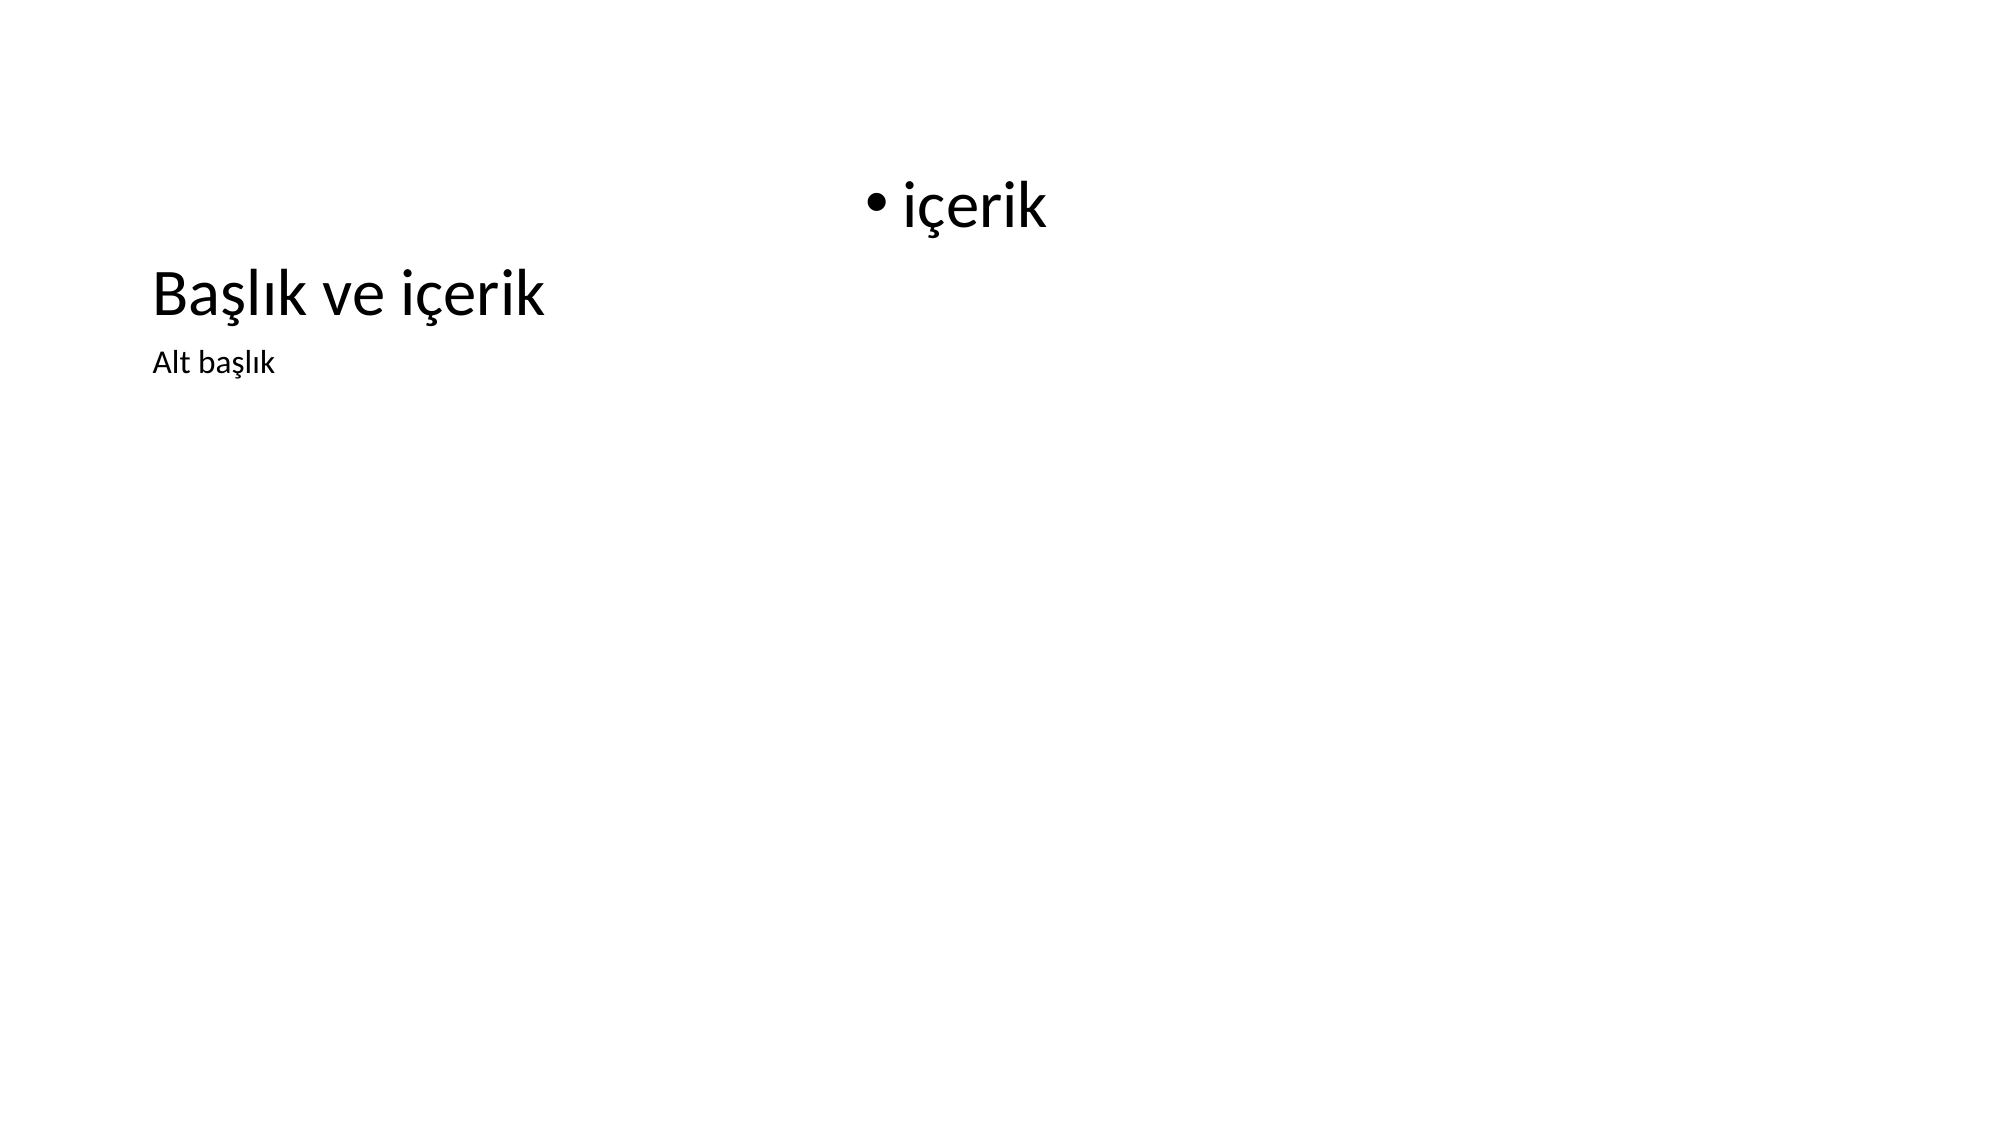

# Başlık ve içerik
içerik
Alt başlık